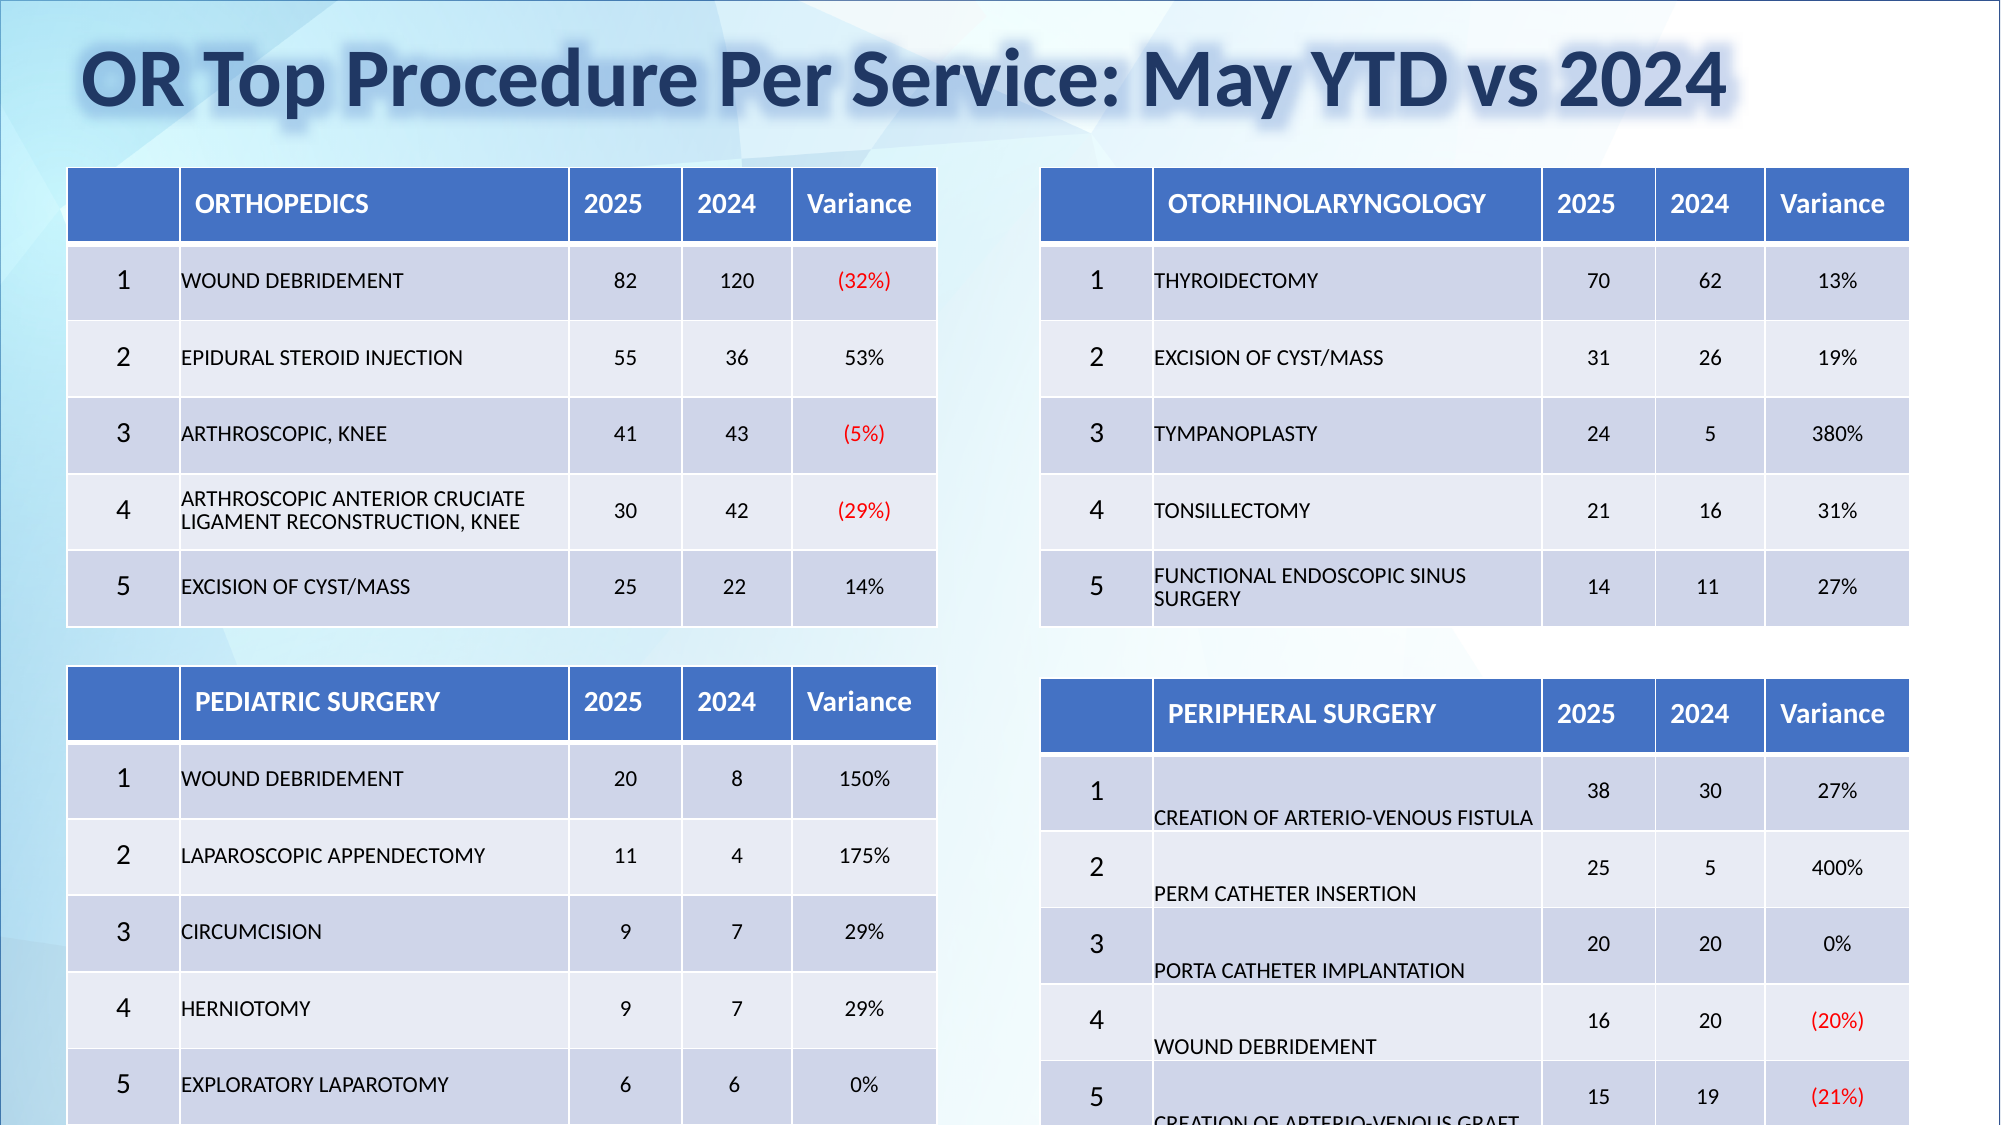

OR Top Procedure Per Service: May YTD vs 2024
|  | ORTHOPEDICS | 2025 | 2024 | Variance |
| --- | --- | --- | --- | --- |
| 1 | WOUND DEBRIDEMENT | 82 | 120 | (32%) |
| 2 | EPIDURAL STEROID INJECTION | 55 | 36 | 53% |
| 3 | ARTHROSCOPIC, KNEE | 41 | 43 | (5%) |
| 4 | ARTHROSCOPIC ANTERIOR CRUCIATE LIGAMENT RECONSTRUCTION, KNEE | 30 | 42 | (29%) |
| 5 | EXCISION OF CYST/MASS | 25 | 22 | 14% |
|  | OTORHINOLARYNGOLOGY | 2025 | 2024 | Variance |
| --- | --- | --- | --- | --- |
| 1 | THYROIDECTOMY | 70 | 62 | 13% |
| 2 | EXCISION OF CYST/MASS | 31 | 26 | 19% |
| 3 | TYMPANOPLASTY | 24 | 5 | 380% |
| 4 | TONSILLECTOMY | 21 | 16 | 31% |
| 5 | FUNCTIONAL ENDOSCOPIC SINUS SURGERY | 14 | 11 | 27% |
|  | PEDIATRIC SURGERY | 2025 | 2024 | Variance |
| --- | --- | --- | --- | --- |
| 1 | WOUND DEBRIDEMENT | 20 | 8 | 150% |
| 2 | LAPAROSCOPIC APPENDECTOMY | 11 | 4 | 175% |
| 3 | CIRCUMCISION | 9 | 7 | 29% |
| 4 | HERNIOTOMY | 9 | 7 | 29% |
| 5 | EXPLORATORY LAPAROTOMY | 6 | 6 | 0% |
|  | PERIPHERAL SURGERY | 2025 | 2024 | Variance |
| --- | --- | --- | --- | --- |
| 1 | CREATION OF ARTERIO-VENOUS FISTULA | 38 | 30 | 27% |
| 2 | PERM CATHETER INSERTION | 25 | 5 | 400% |
| 3 | PORTA CATHETER IMPLANTATION | 20 | 20 | 0% |
| 4 | WOUND DEBRIDEMENT | 16 | 20 | (20%) |
| 5 | CREATION OF ARTERIO-VENOUS GRAFT, | 15 | 19 | (21%) |